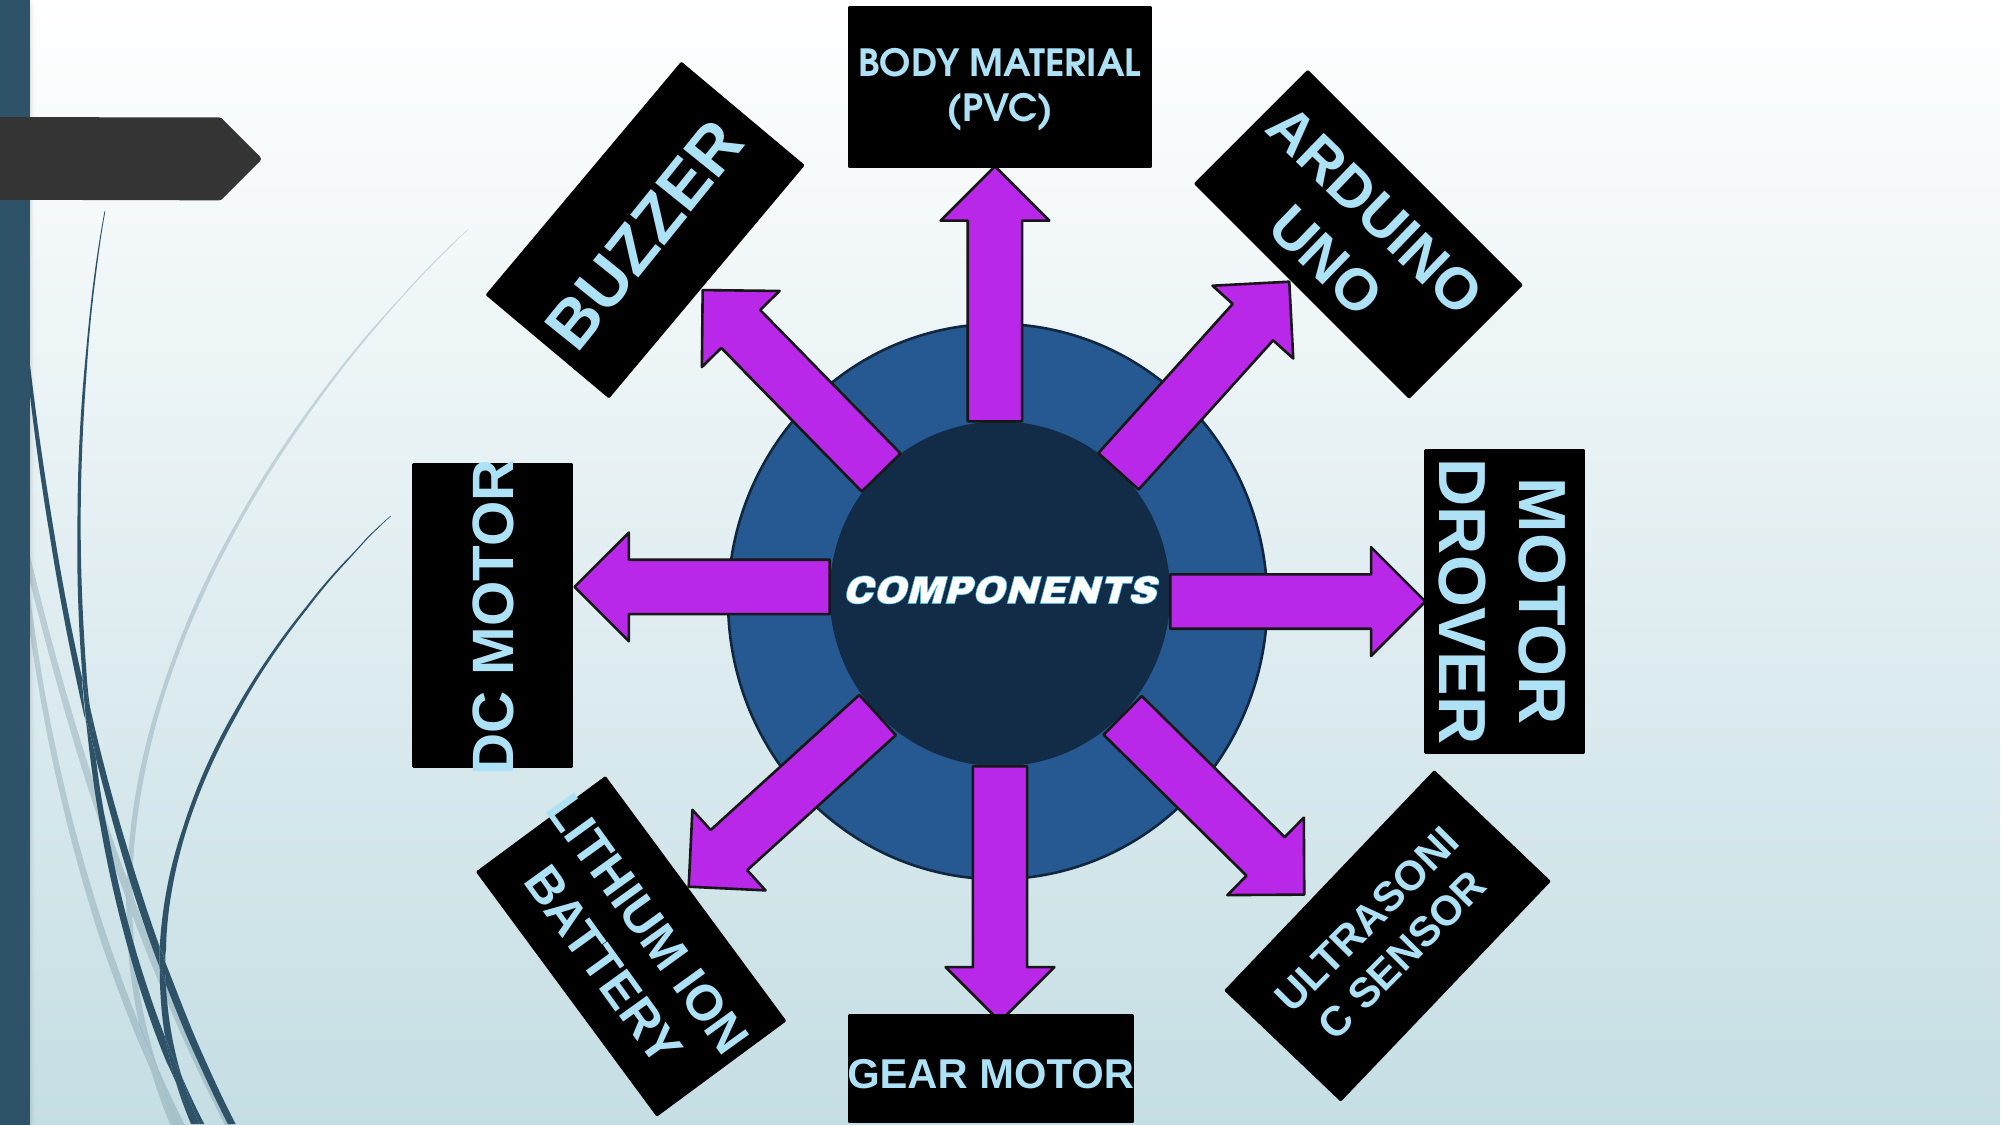

BODY MATERIAL
(PVC)

ARDUINO UNO

BUZZER

MOTOR DROVER

COMPONENTS
DC MOTOR

ULTRASONIC SENSOR
LITHIUM ION
BATTERY

GEAR MOTOR